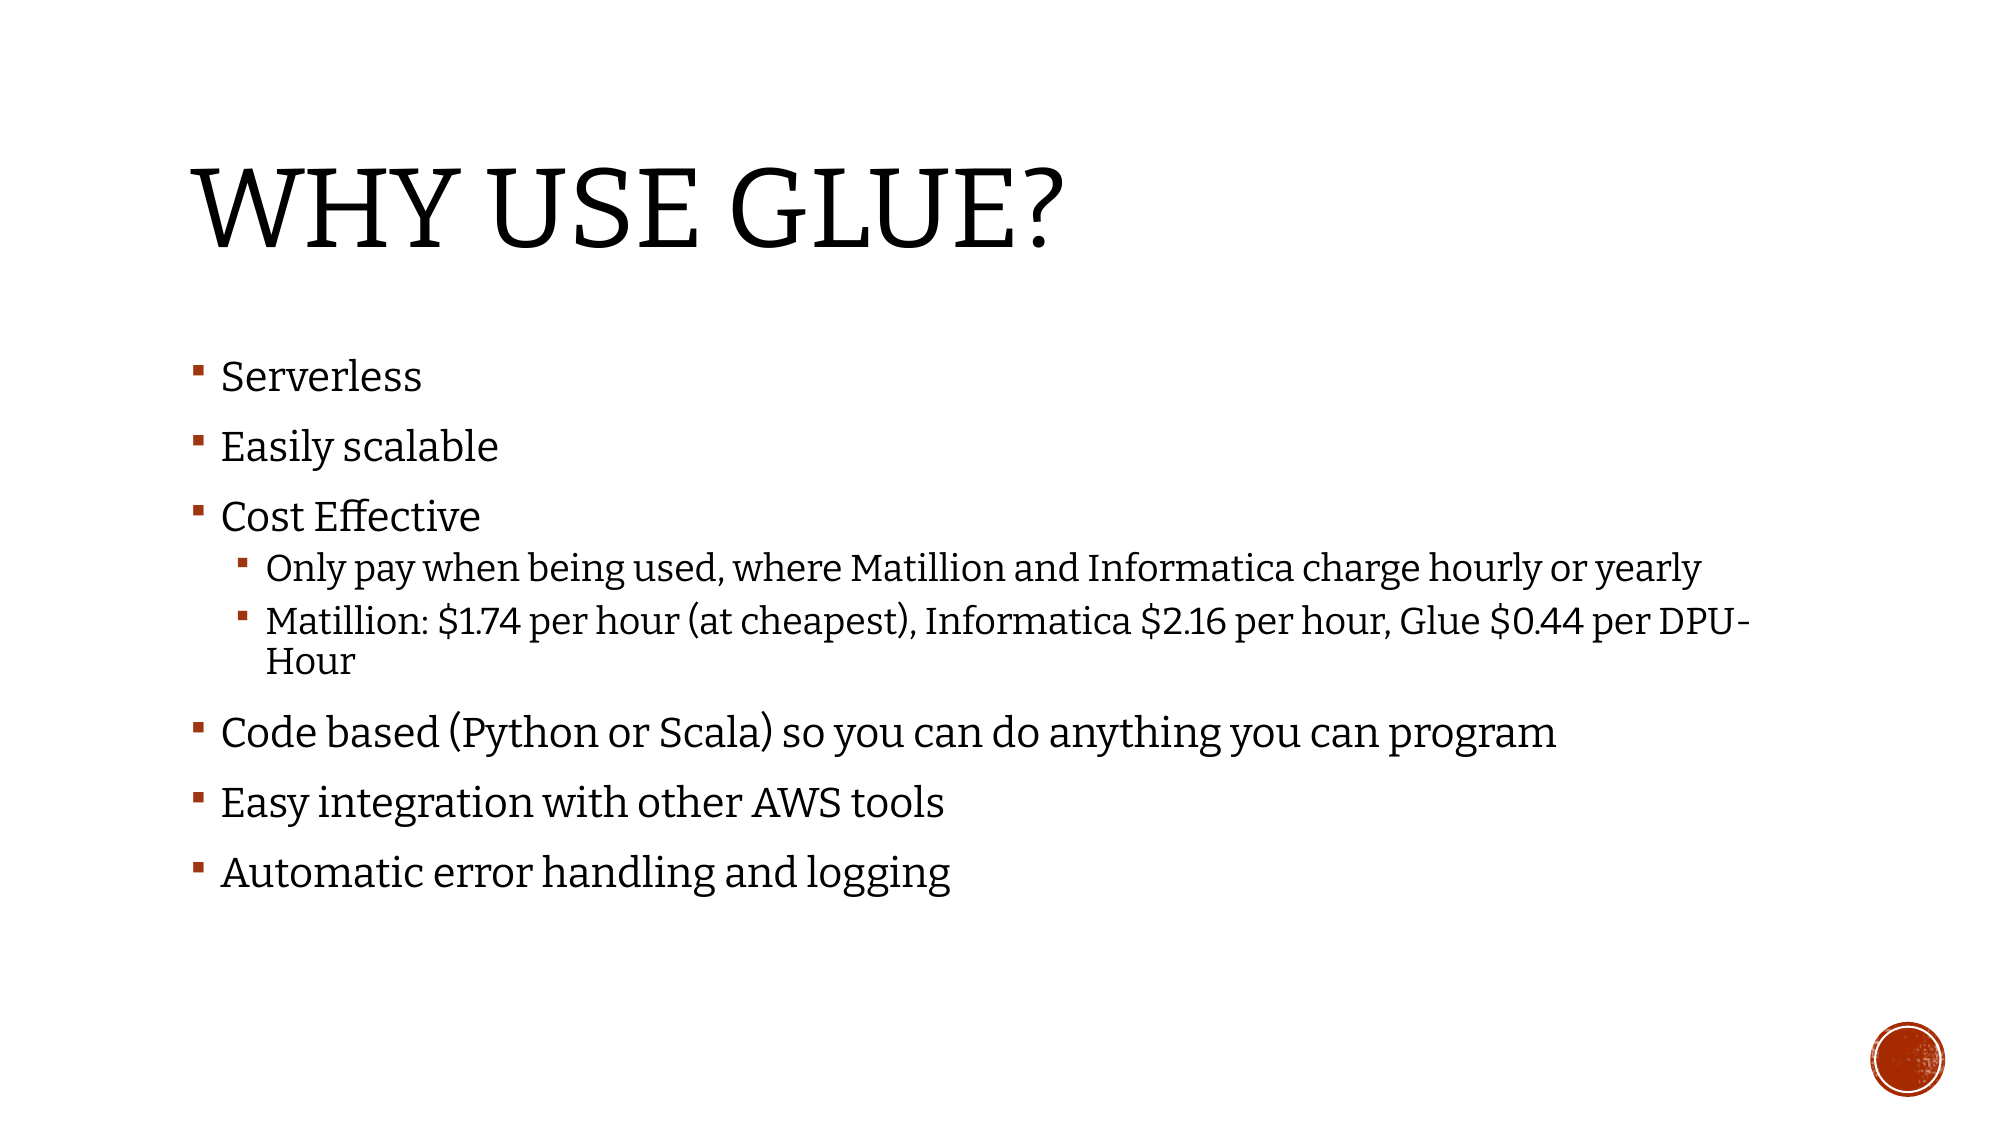

# Why use Glue?
Serverless
Easily scalable
Cost Effective
Only pay when being used, where Matillion and Informatica charge hourly or yearly
Matillion: $1.74 per hour (at cheapest), Informatica $2.16 per hour, Glue $0.44 per DPU-Hour
Code based (Python or Scala) so you can do anything you can program
Easy integration with other AWS tools
Automatic error handling and logging